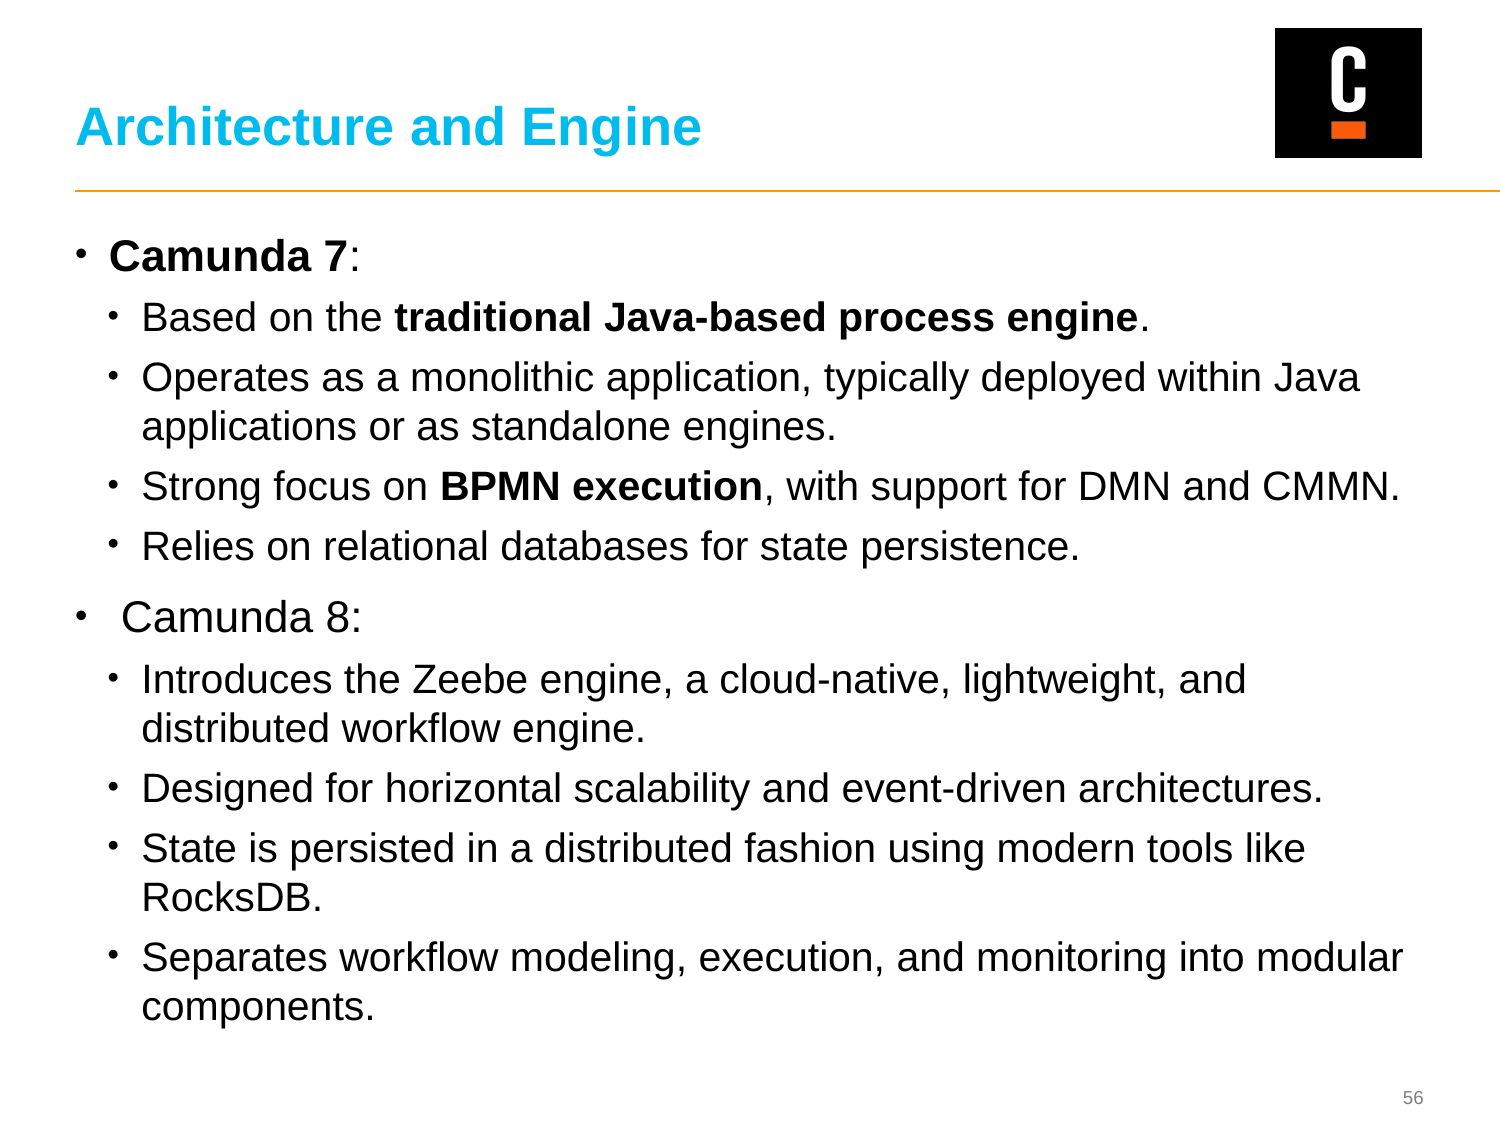

# Architecture and Engine
Camunda 7:
Based on the traditional Java-based process engine.
Operates as a monolithic application, typically deployed within Java applications or as standalone engines.
Strong focus on BPMN execution, with support for DMN and CMMN.
Relies on relational databases for state persistence.
 Camunda 8:
Introduces the Zeebe engine, a cloud-native, lightweight, and distributed workflow engine.
Designed for horizontal scalability and event-driven architectures.
State is persisted in a distributed fashion using modern tools like RocksDB.
Separates workflow modeling, execution, and monitoring into modular components.